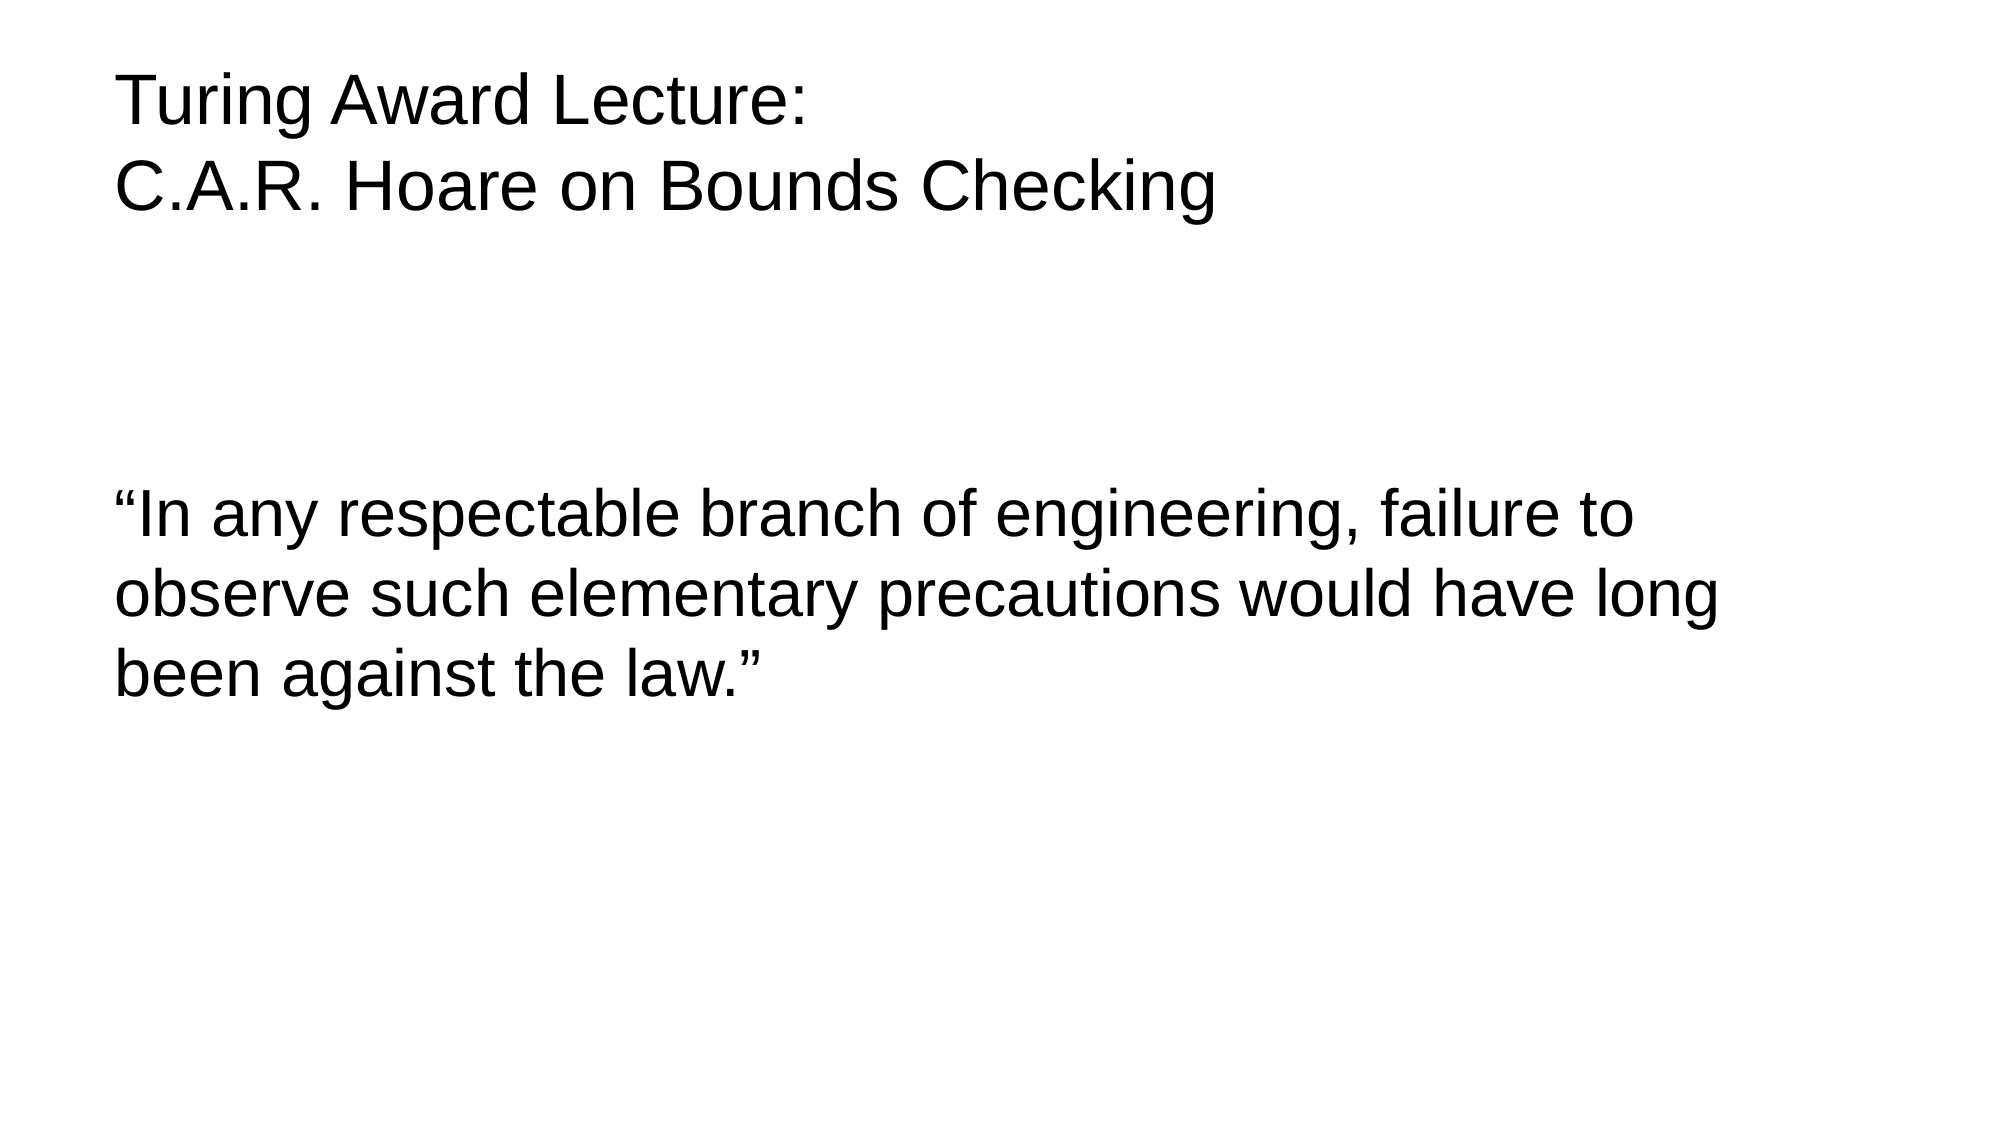

# Turing Award Lecture: C.A.R. Hoare on Bounds Checking
“In any respectable branch of engineering, failure to observe such elementary precautions would have long been against the law.”